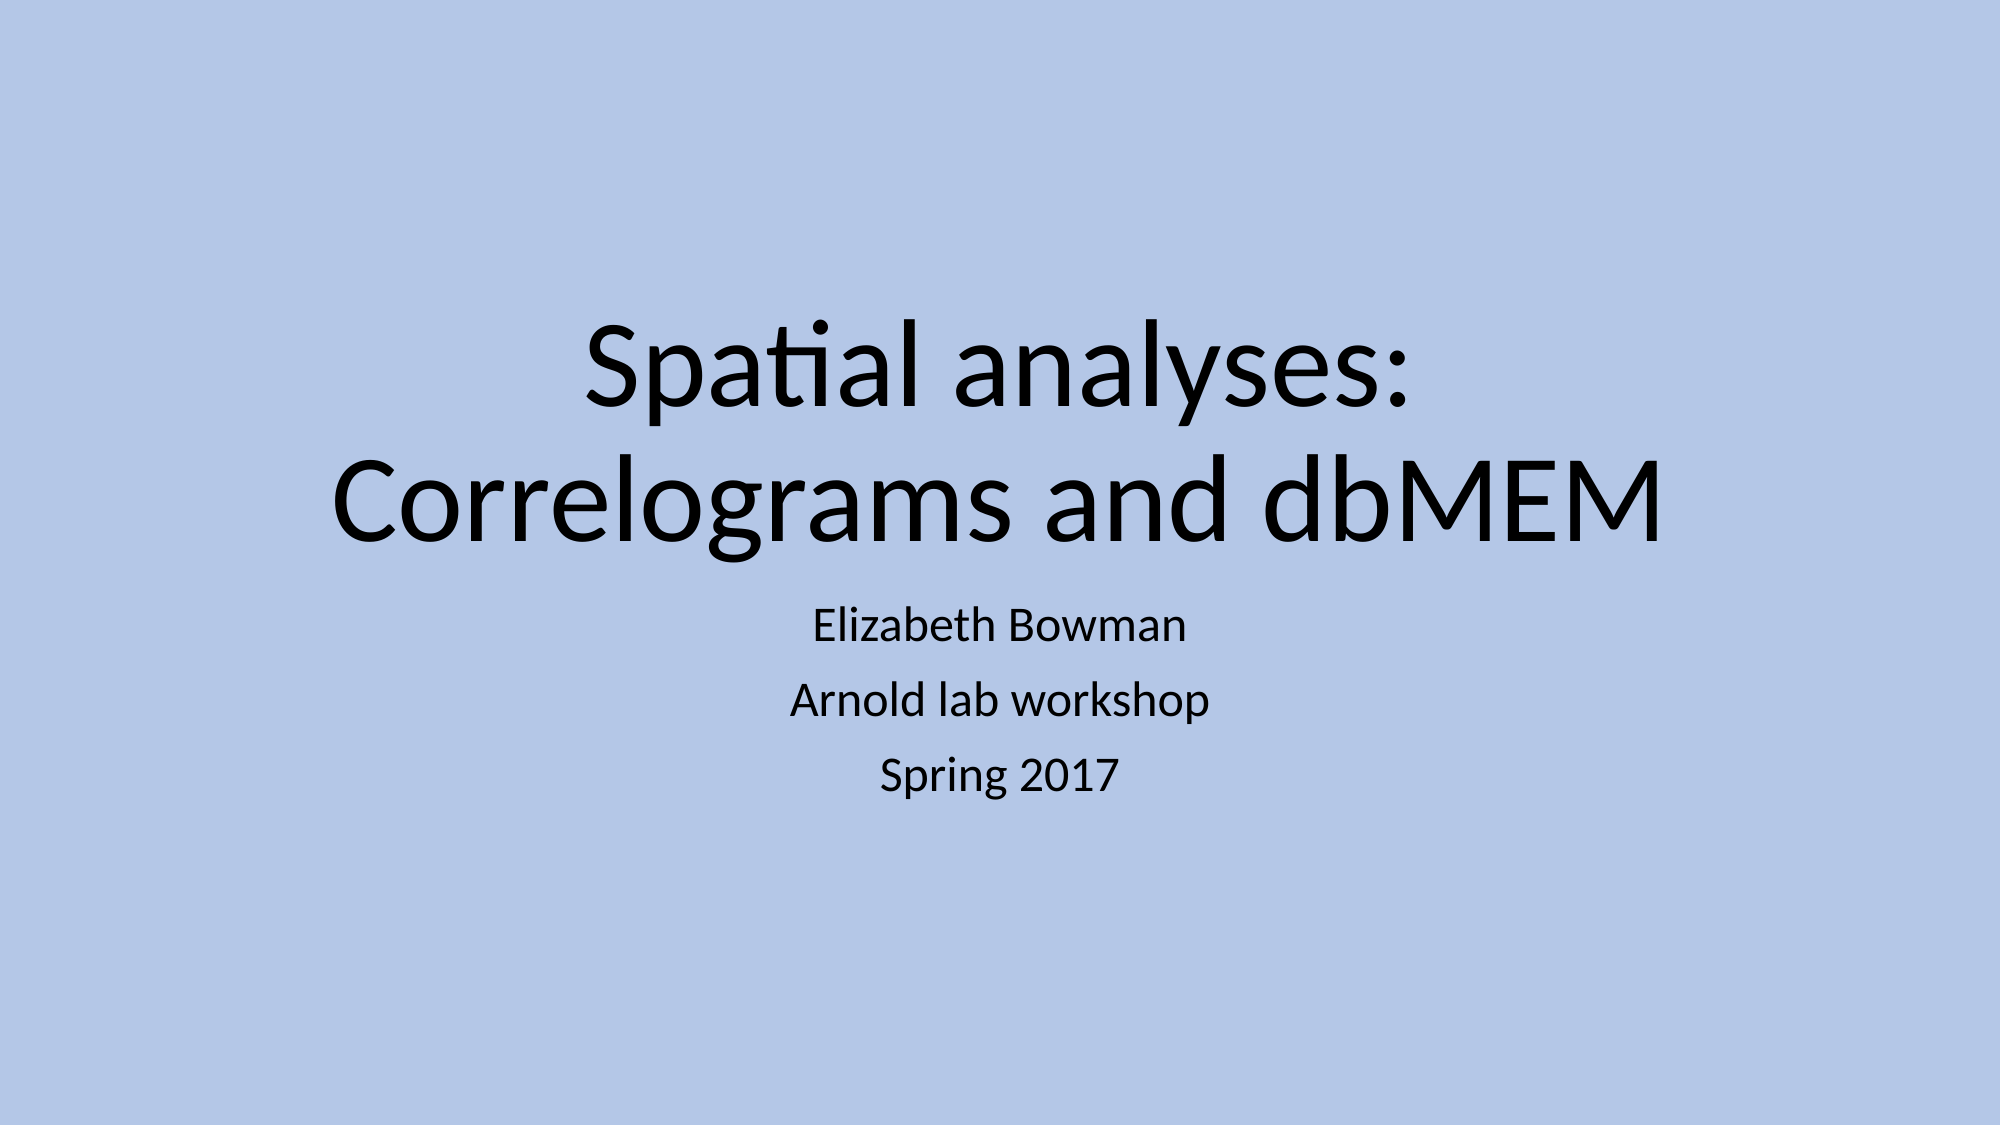

# Spatial analyses: Correlograms and dbMEM
Elizabeth Bowman
Arnold lab workshop
Spring 2017